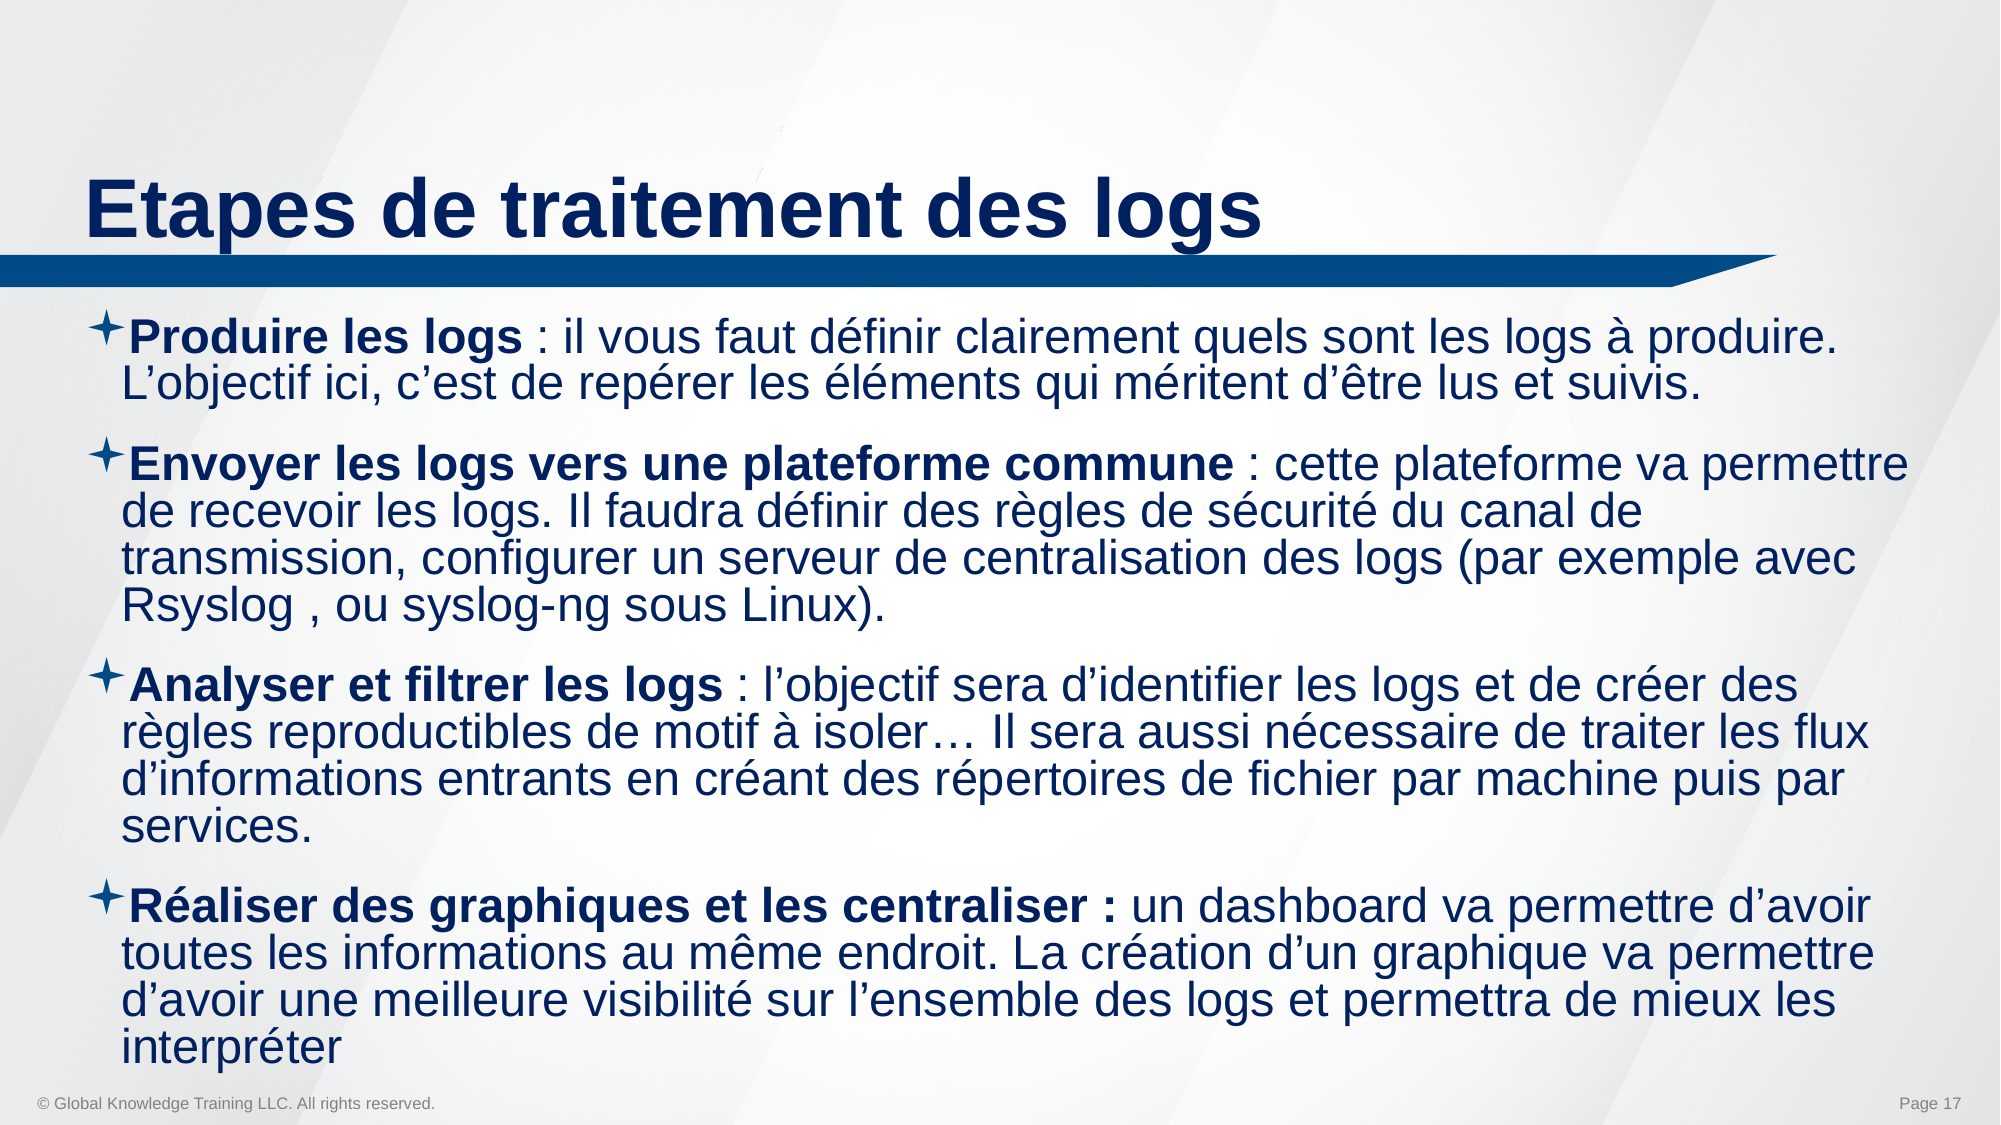

# Etapes de traitement des logs
Produire les logs : il vous faut définir clairement quels sont les logs à produire. L’objectif ici, c’est de repérer les éléments qui méritent d’être lus et suivis.
Envoyer les logs vers une plateforme commune : cette plateforme va permettre de recevoir les logs. Il faudra définir des règles de sécurité du canal de transmission, configurer un serveur de centralisation des logs (par exemple avec Rsyslog , ou syslog-ng sous Linux).
Analyser et filtrer les logs : l’objectif sera d’identifier les logs et de créer des règles reproductibles de motif à isoler… Il sera aussi nécessaire de traiter les flux d’informations entrants en créant des répertoires de fichier par machine puis par services.
Réaliser des graphiques et les centraliser : un dashboard va permettre d’avoir toutes les informations au même endroit. La création d’un graphique va permettre d’avoir une meilleure visibilité sur l’ensemble des logs et permettra de mieux les interpréter